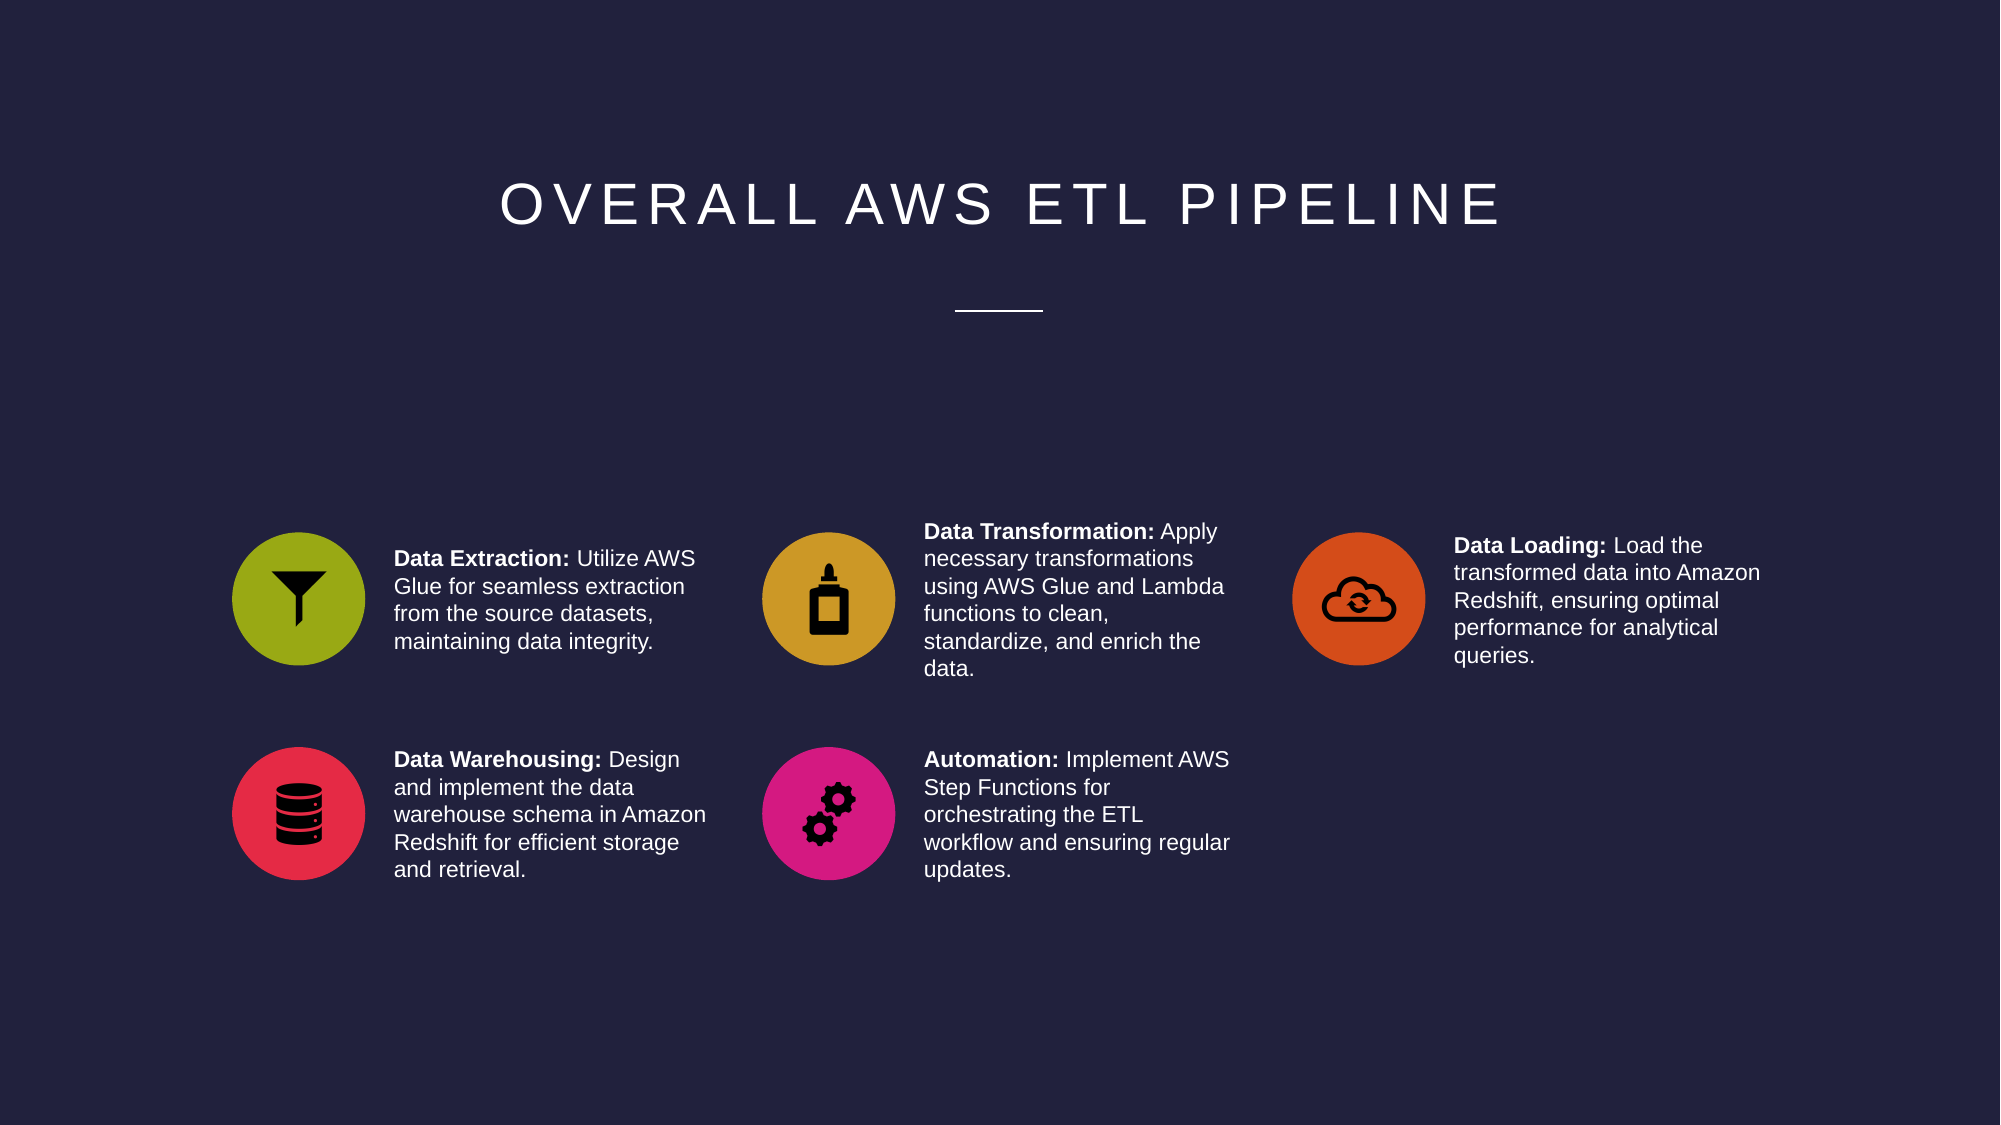

# Overall aws etl pipeline
Data Extraction: Utilize AWS Glue for seamless extraction from the source datasets, maintaining data integrity.
Data Transformation: Apply necessary transformations using AWS Glue and Lambda functions to clean, standardize, and enrich the data.
Data Loading: Load the transformed data into Amazon Redshift, ensuring optimal performance for analytical queries.
Data Warehousing: Design and implement the data warehouse schema in Amazon Redshift for efficient storage and retrieval.
Automation: Implement AWS Step Functions for orchestrating the ETL workflow and ensuring regular updates.